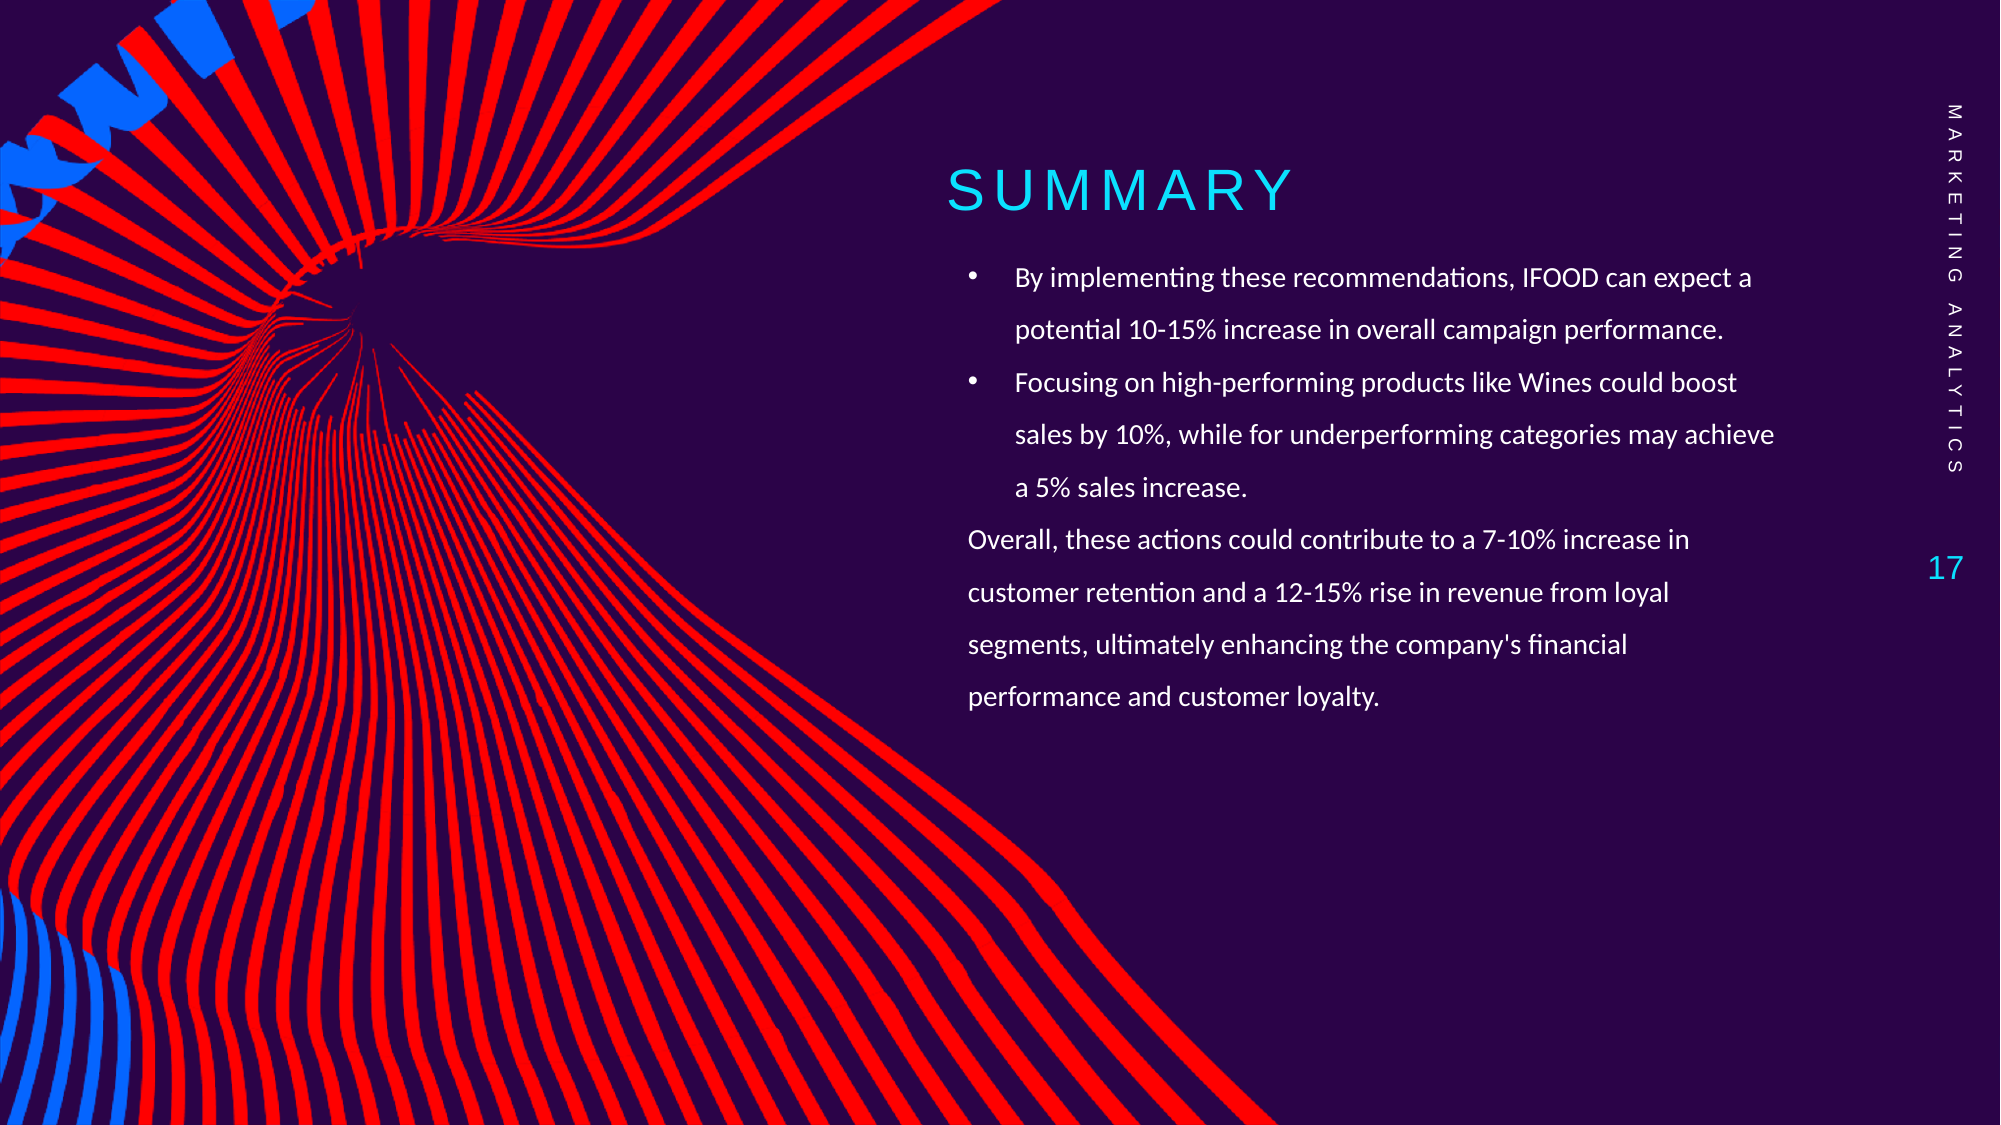

# Summary
Marketing analytics
By implementing these recommendations, IFOOD can expect a potential 10-15% increase in overall campaign performance.
Focusing on high-performing products like Wines could boost sales by 10%, while for underperforming categories may achieve a 5% sales increase.
Overall, these actions could contribute to a 7-10% increase in customer retention and a 12-15% rise in revenue from loyal segments, ultimately enhancing the company's financial performance and customer loyalty.
17